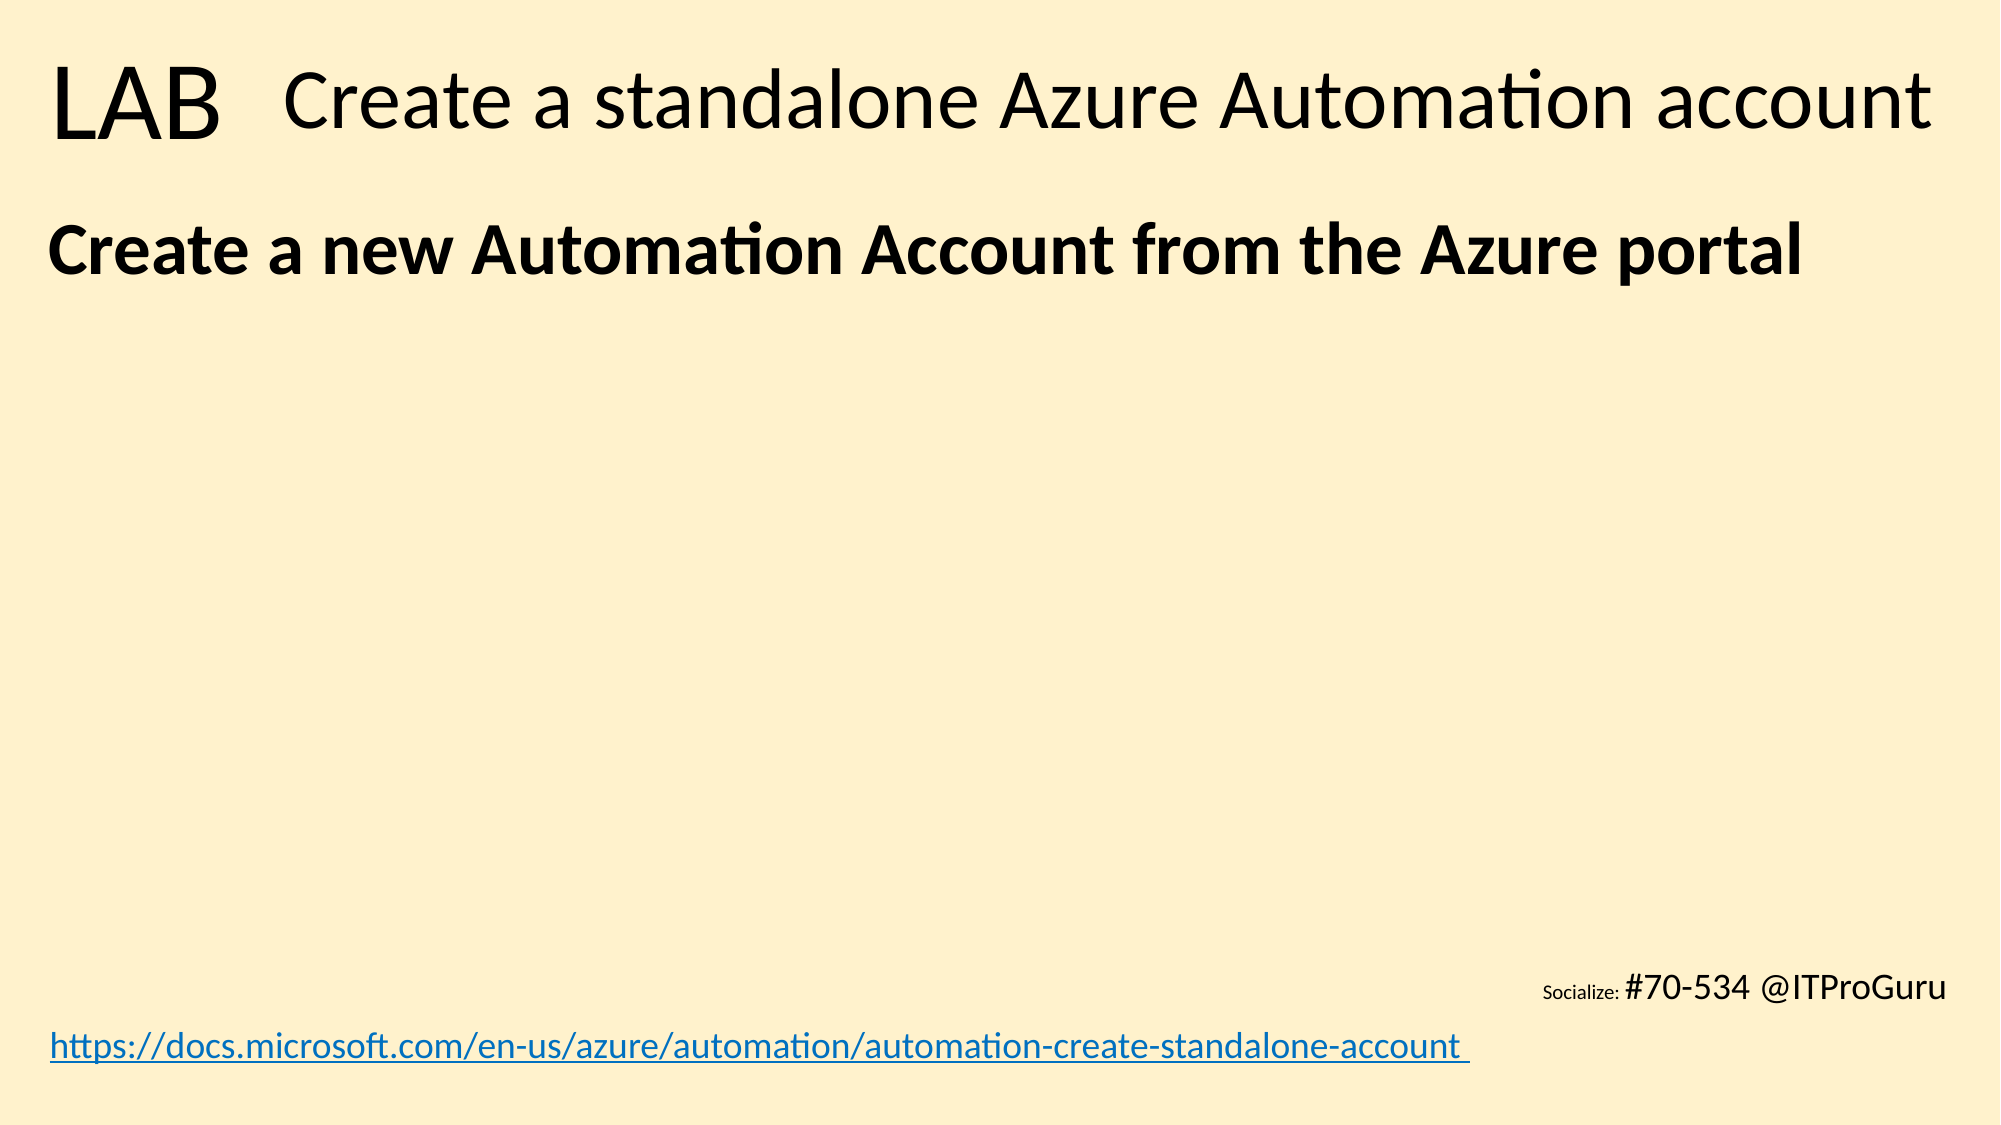

# Create a standalone Azure Automation account
Create a new Automation Account from the Azure portal
https://docs.microsoft.com/en-us/azure/automation/automation-create-standalone-account